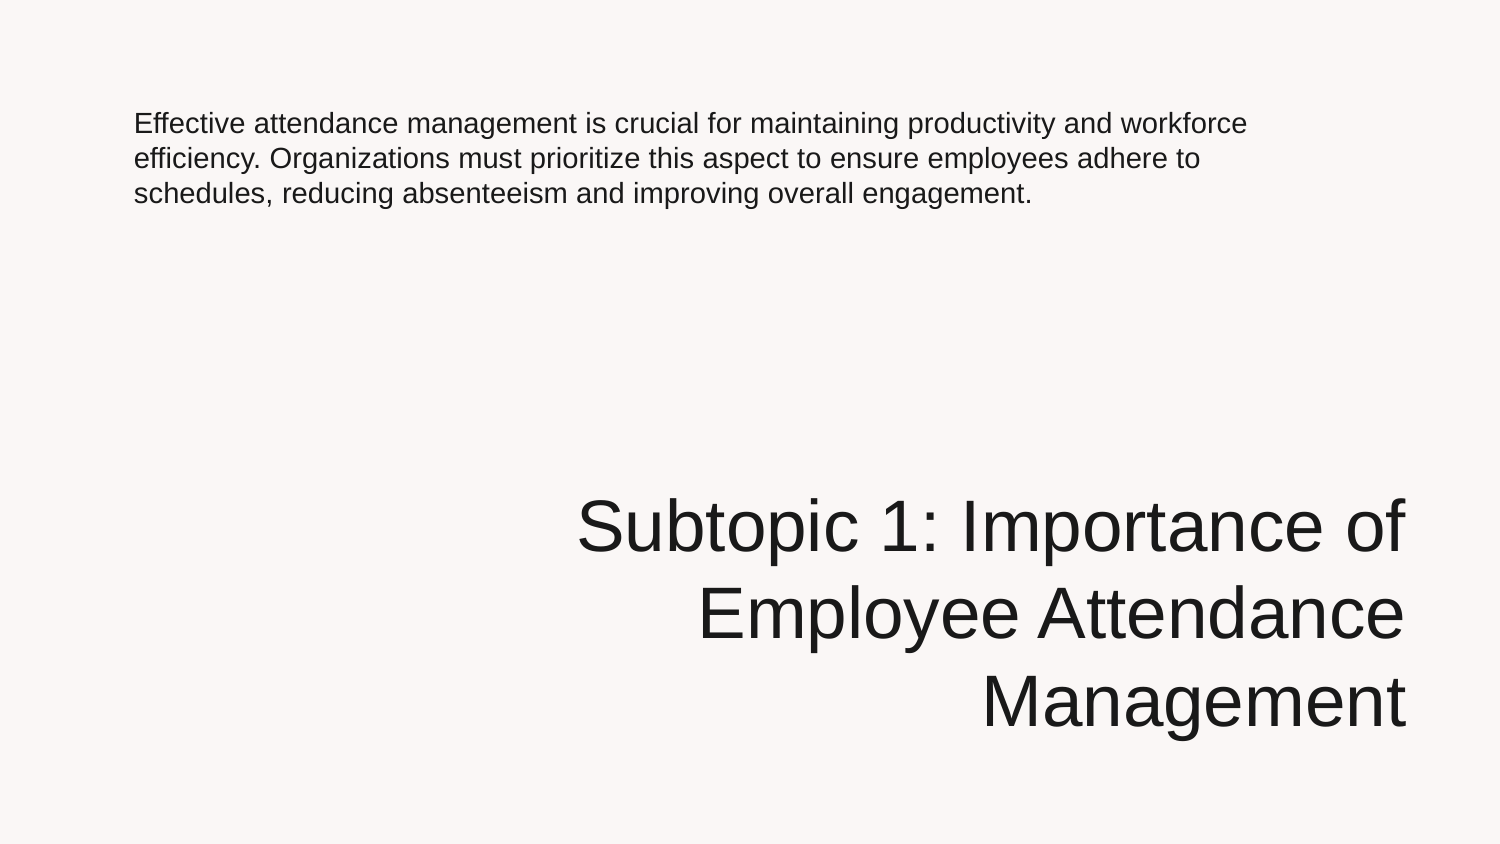

Effective attendance management is crucial for maintaining productivity and workforce efficiency. Organizations must prioritize this aspect to ensure employees adhere to schedules, reducing absenteeism and improving overall engagement.
# Subtopic 1: Importance of Employee Attendance Management